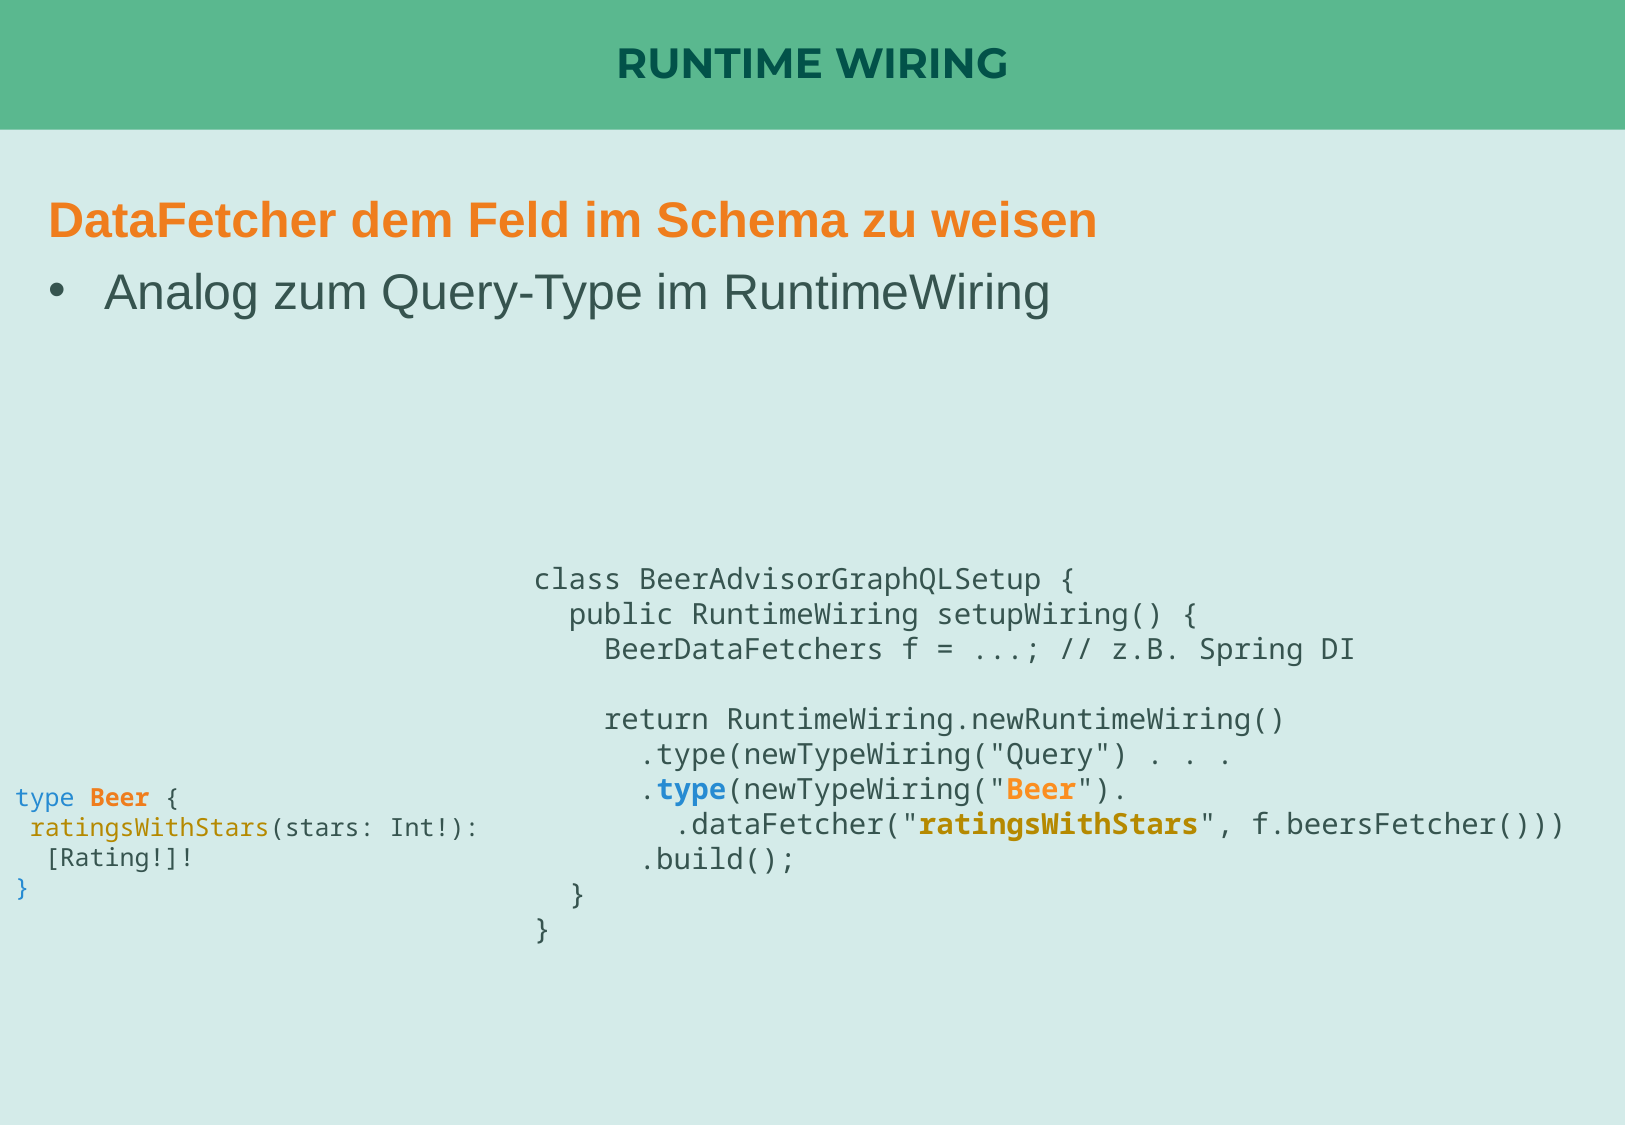

# Runtime Wiring
DataFetcher dem Feld im Schema zu weisen
Analog zum Query-Type im RuntimeWiring

class BeerAdvisorGraphQLSetup {
  public RuntimeWiring setupWiring() {
    BeerDataFetchers f = ...; // z.B. Spring DI

    return RuntimeWiring.newRuntimeWiring()
      .type(newTypeWiring("Query") . . .
      .type(newTypeWiring("Beer").
        .dataFetcher("ratingsWithStars", f.beersFetcher()))
      .build();
  }
}

type Beer {
 ratingsWithStars(stars: Int!):
  [Rating!]!
}